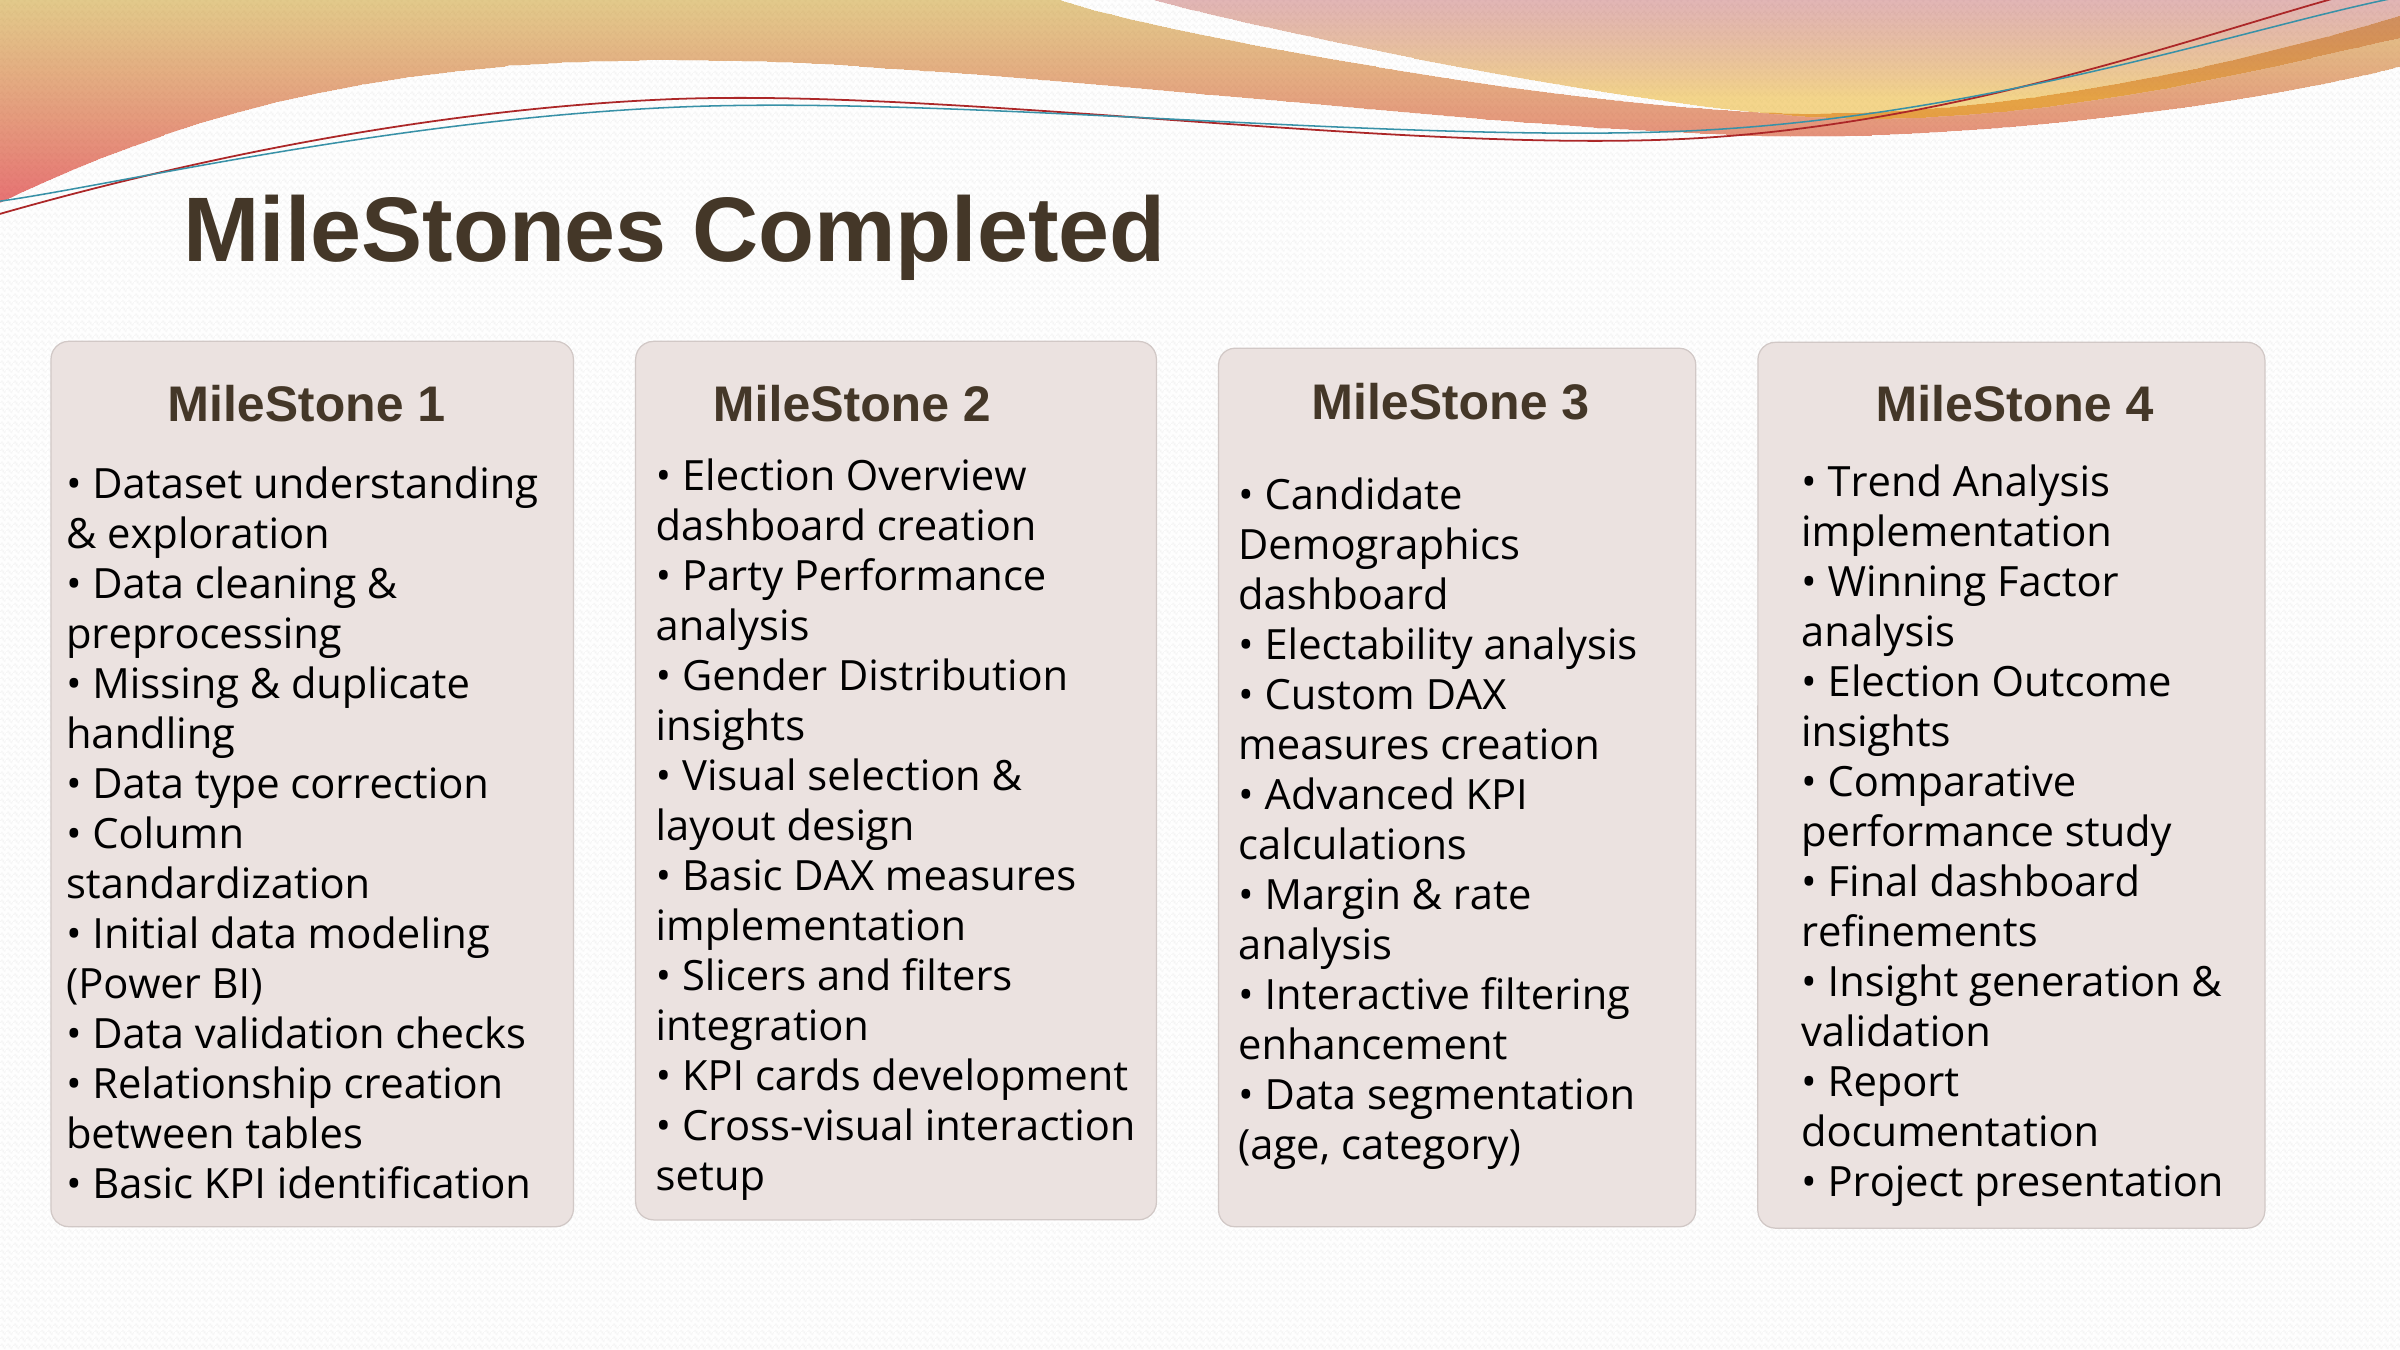

MileStones Completed

• Election Overview dashboard creation
• Party Performance analysis
• Gender Distribution insights
• Visual selection & layout design
• Basic DAX measures implementation
• Slicers and filters integration
• KPI cards development
• Cross-visual interaction setup

• Candidate Demographics dashboard
• Electability analysis
• Custom DAX measures creation
• Advanced KPI calculations
• Margin & rate analysis
• Interactive filtering enhancement
• Data segmentation (age, category)

MileStone 3
MileStone 1
MileStone 2
MileStone 4
• Dataset understanding & exploration
• Data cleaning & preprocessing
• Missing & duplicate handling
• Data type correction
• Column standardization
• Initial data modeling (Power BI)
• Data validation checks
• Relationship creation between tables
• Basic KPI identification

• Trend Analysis implementation
• Winning Factor analysis
• Election Outcome insights
• Comparative performance study
• Final dashboard refinements
• Insight generation & validation
• Report documentation
• Project presentation